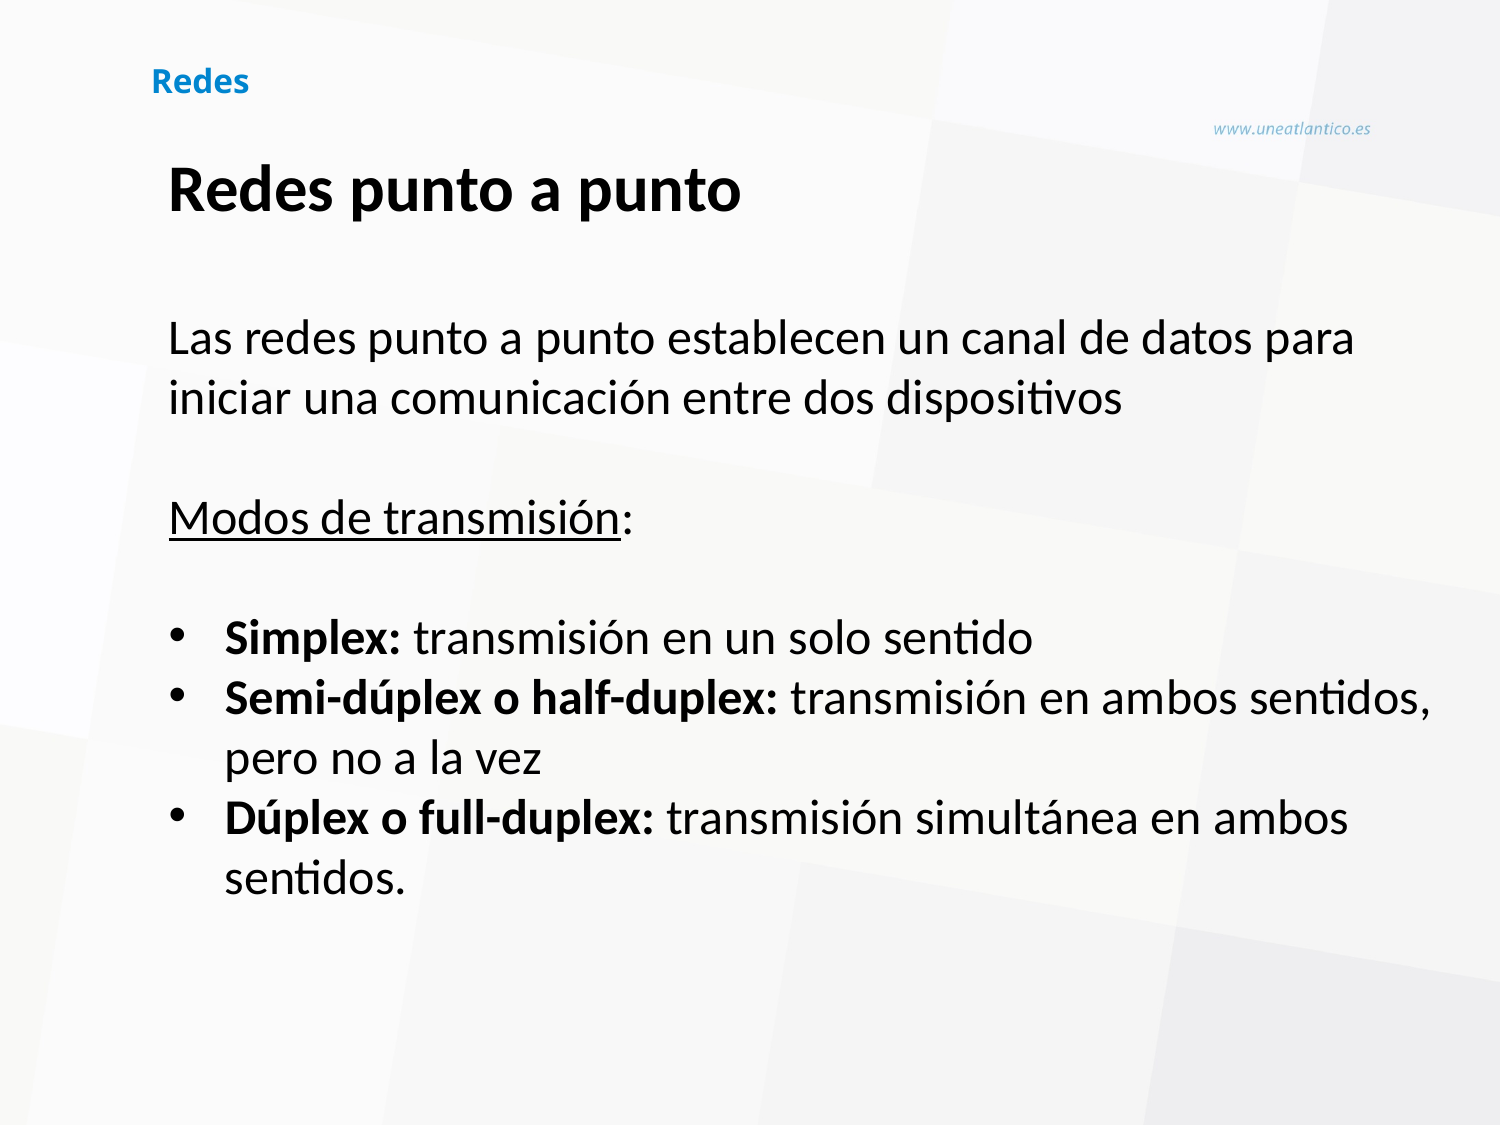

# Redes
Redes punto a punto

Las redes punto a punto establecen un canal de datos para iniciar una comunicación entre dos dispositivos

Modos de transmisión:

Simplex: transmisión en un solo sentido
Semi-dúplex o half-duplex: transmisión en ambos sentidos, pero no a la vez
Dúplex o full-duplex: transmisión simultánea en ambos sentidos.